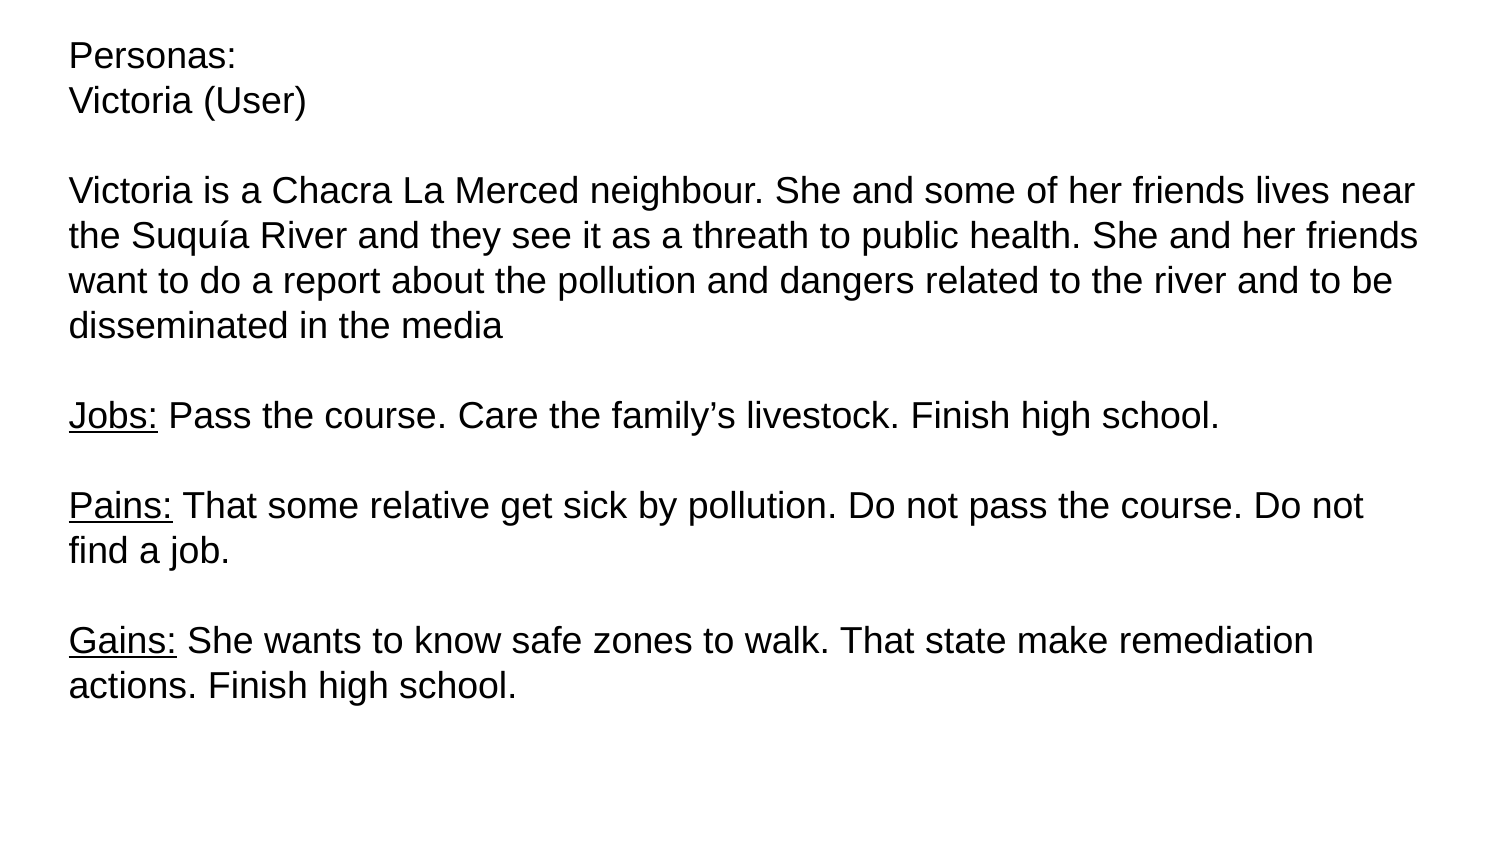

Personas: 								Victoria (User)

Victoria is a Chacra La Merced neighbour. She and some of her friends lives near the Suquía River and they see it as a threath to public health. She and her friends want to do a report about the pollution and dangers related to the river and to be disseminated in the media

Jobs: Pass the course. Care the family’s livestock. Finish high school.

Pains: That some relative get sick by pollution. Do not pass the course. Do not find a job.

Gains: She wants to know safe zones to walk. That state make remediation actions. Finish high school.